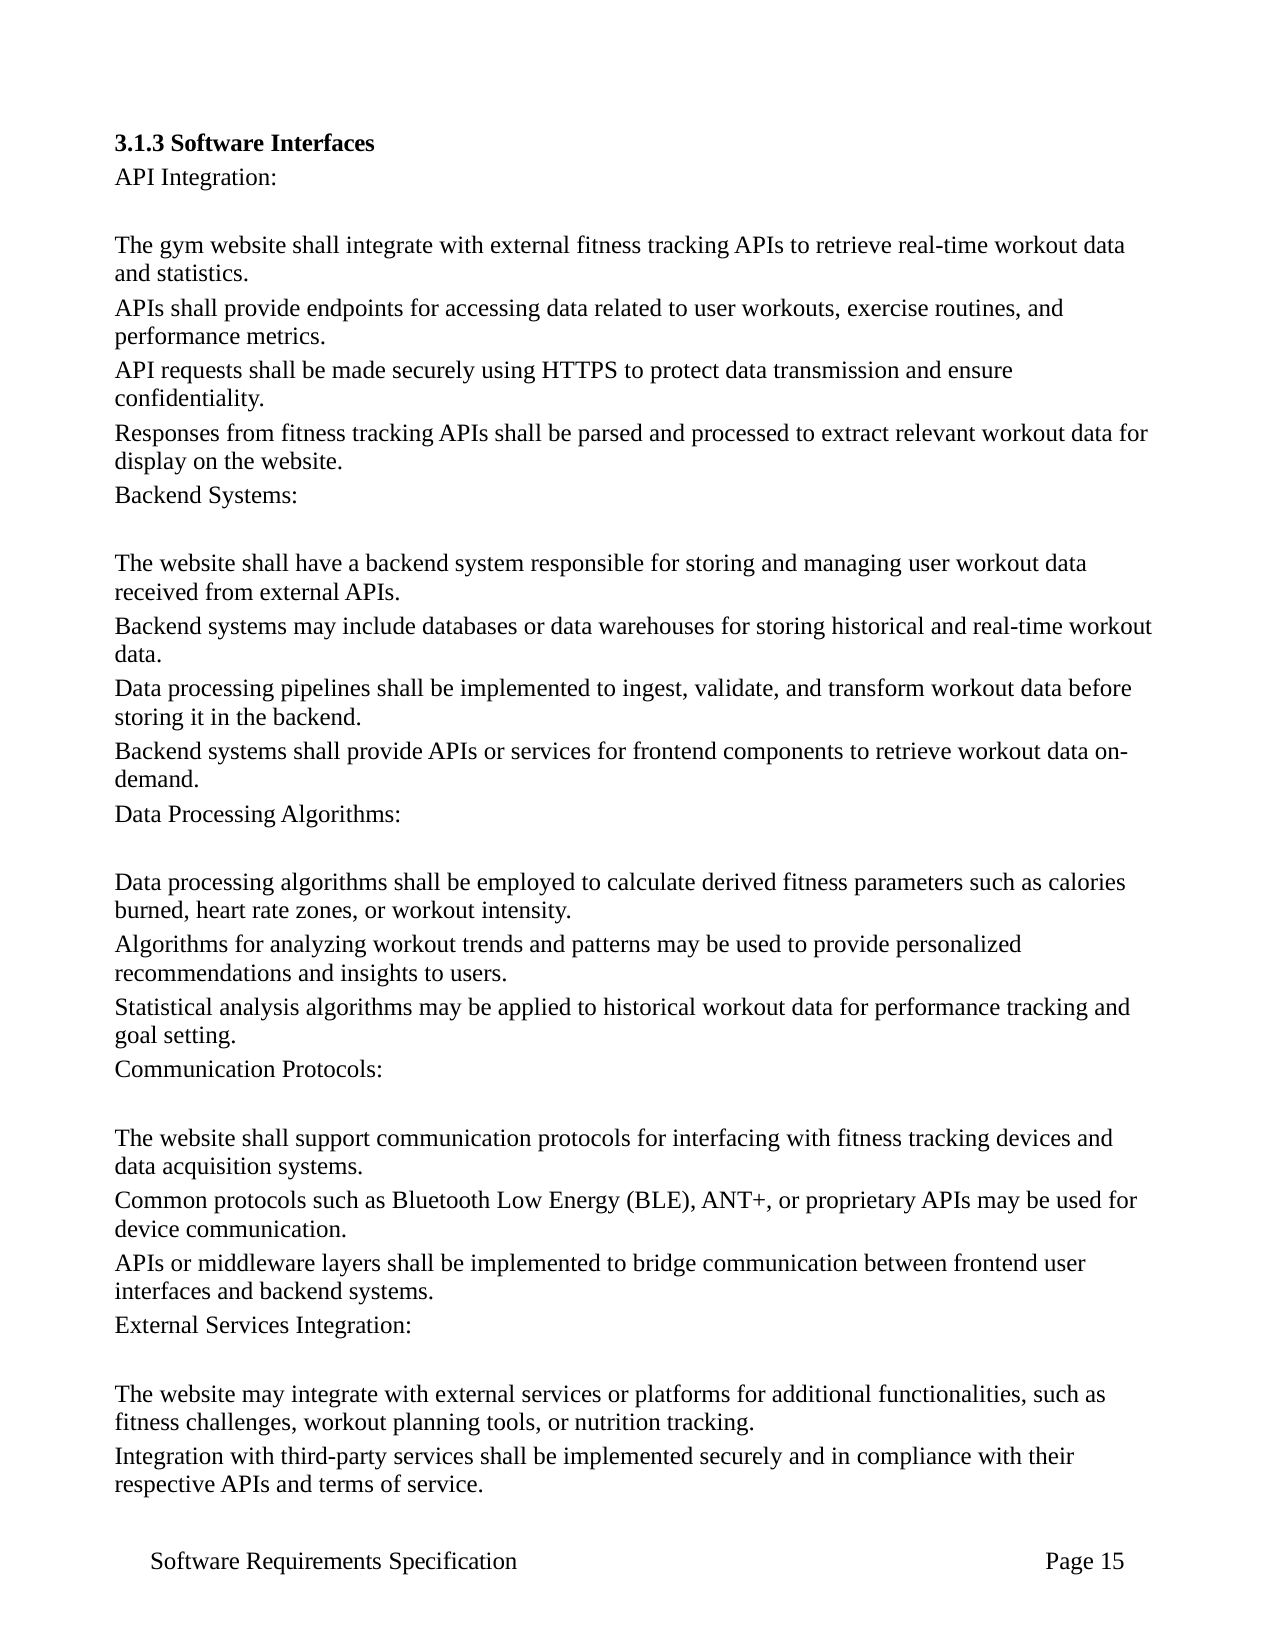

3.1.3 Software Interfaces
API Integration:

The gym website shall integrate with external fitness tracking APIs to retrieve real-time workout data and statistics.
APIs shall provide endpoints for accessing data related to user workouts, exercise routines, and performance metrics.
API requests shall be made securely using HTTPS to protect data transmission and ensure confidentiality.
Responses from fitness tracking APIs shall be parsed and processed to extract relevant workout data for display on the website.
Backend Systems:

The website shall have a backend system responsible for storing and managing user workout data received from external APIs.
Backend systems may include databases or data warehouses for storing historical and real-time workout data.
Data processing pipelines shall be implemented to ingest, validate, and transform workout data before storing it in the backend.
Backend systems shall provide APIs or services for frontend components to retrieve workout data on-demand.
Data Processing Algorithms:

Data processing algorithms shall be employed to calculate derived fitness parameters such as calories burned, heart rate zones, or workout intensity.
Algorithms for analyzing workout trends and patterns may be used to provide personalized recommendations and insights to users.
Statistical analysis algorithms may be applied to historical workout data for performance tracking and goal setting.
Communication Protocols:

The website shall support communication protocols for interfacing with fitness tracking devices and data acquisition systems.
Common protocols such as Bluetooth Low Energy (BLE), ANT+, or proprietary APIs may be used for device communication.
APIs or middleware layers shall be implemented to bridge communication between frontend user interfaces and backend systems.
External Services Integration:

The website may integrate with external services or platforms for additional functionalities, such as fitness challenges, workout planning tools, or nutrition tracking.
Integration with third-party services shall be implemented securely and in compliance with their respective APIs and terms of service.
Software Requirements Specification
Page 15